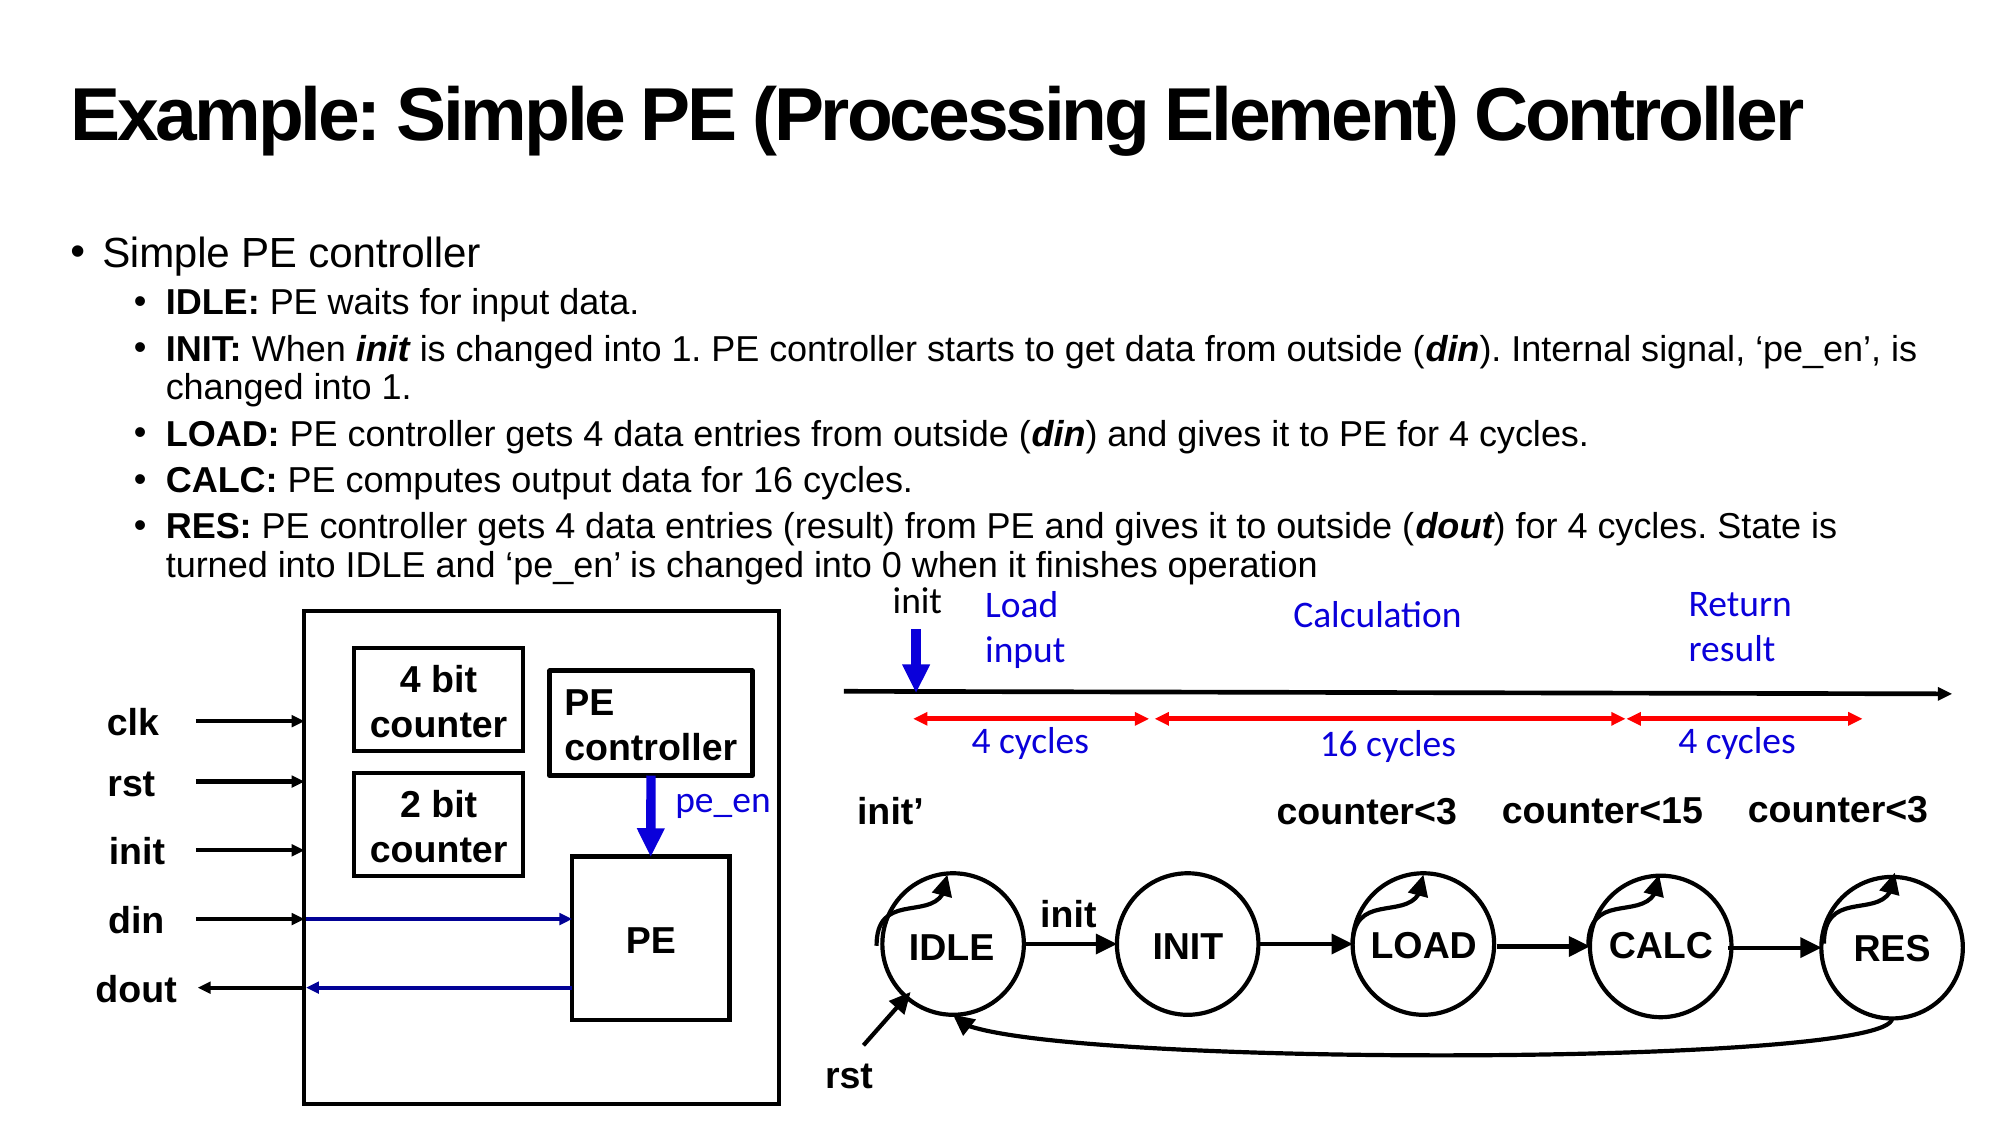

# Example: Simple PE (Processing Element) Controller
Simple PE controller
IDLE: PE waits for input data.
INIT: When init is changed into 1. PE controller starts to get data from outside (din). Internal signal, ‘pe_en’, is changed into 1.
LOAD: PE controller gets 4 data entries from outside (din) and gives it to PE for 4 cycles.
CALC: PE computes output data for 16 cycles.
RES: PE controller gets 4 data entries (result) from PE and gives it to outside (dout) for 4 cycles. State is turned into IDLE and ‘pe_en’ is changed into 0 when it finishes operation

init
Return
result
Load
input
Calculation

4 bit counter
PE
controller
clk
rst
2 bit counter
init
PE
din
dout
4 cycles
4 cycles
16 cycles
pe_en
counter<3
counter<15
init’
counter<3

init
LOAD
CALC
INIT
IDLE
RES
rst